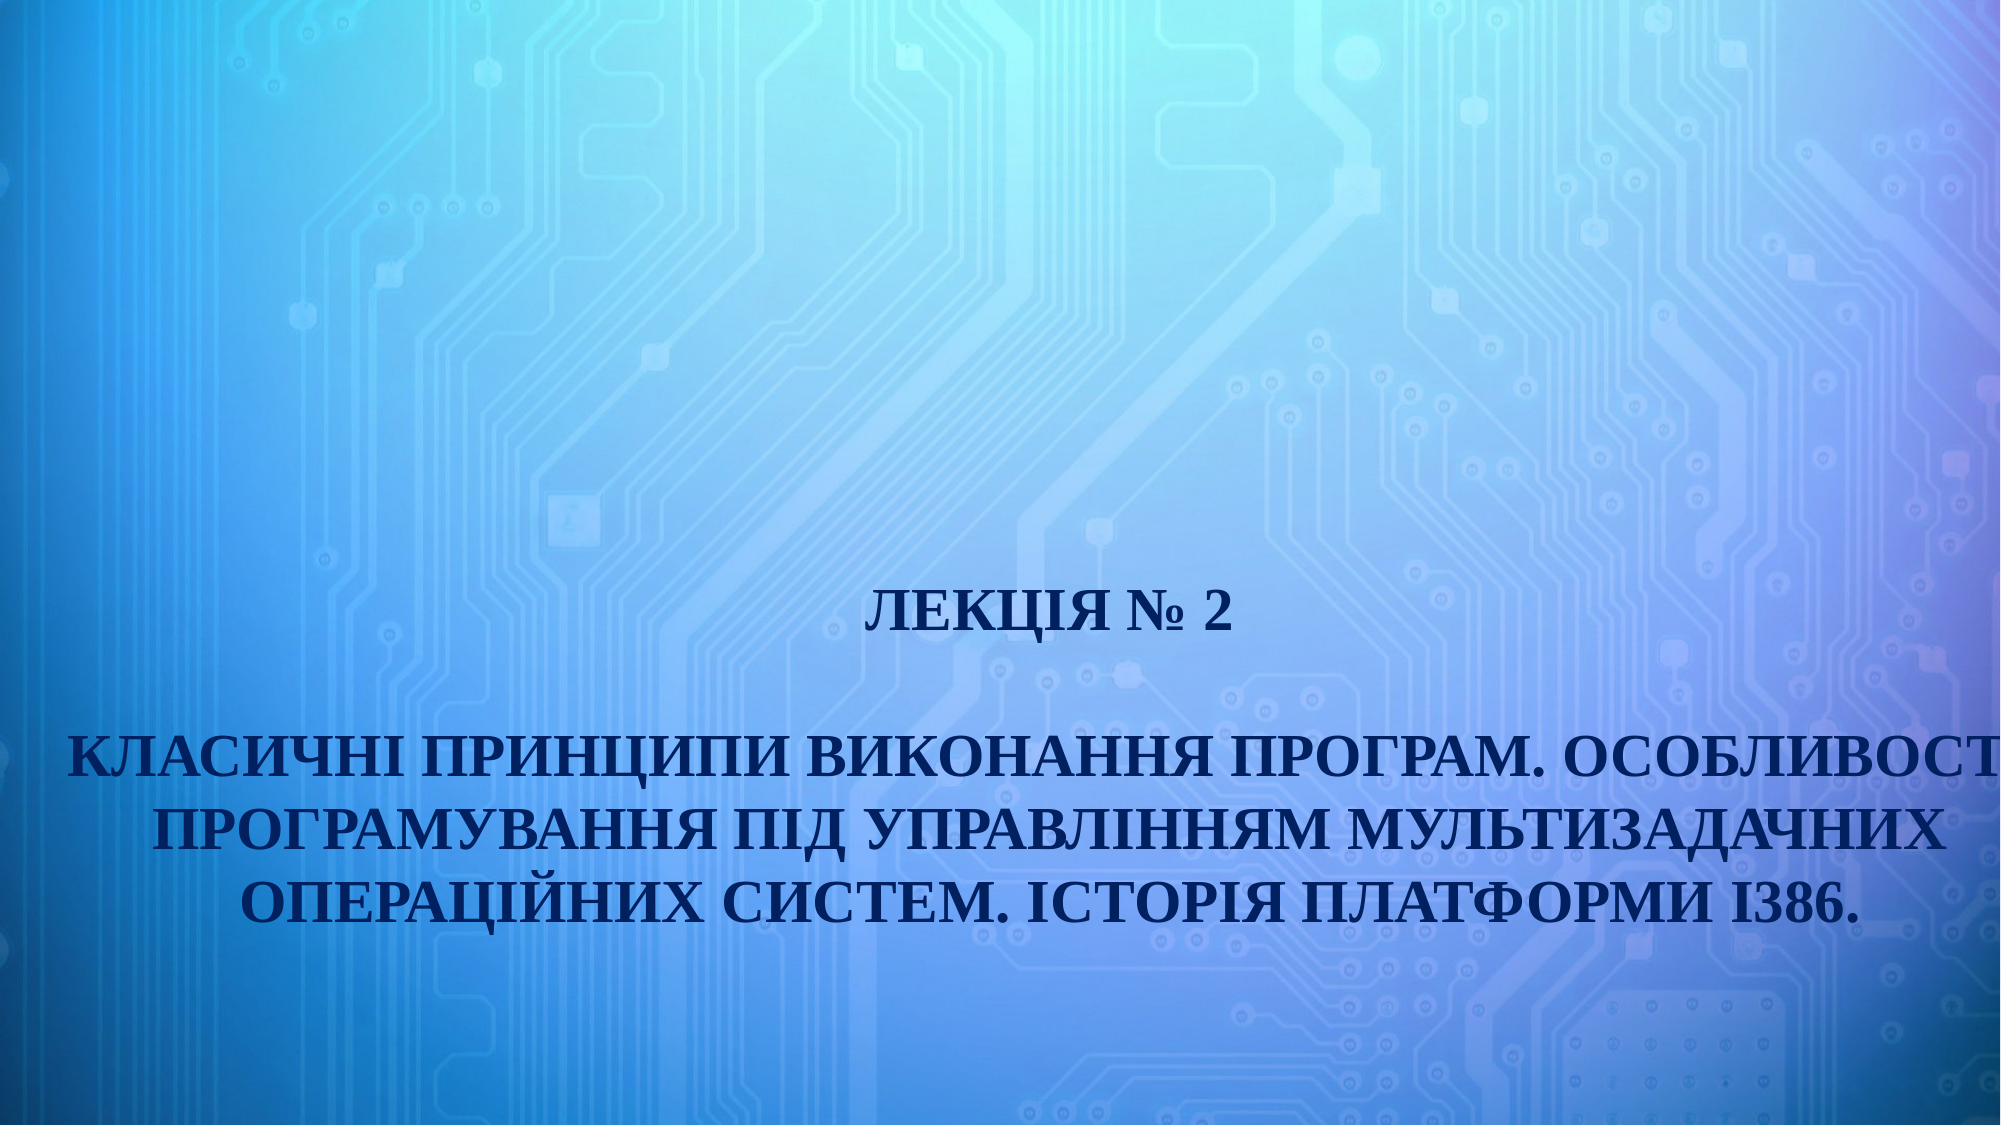

# ЛЕКЦІЯ № 2 Класичні принципи виконання програм. Особливості програмування під управлінням мультизадачних операційних систем. Історія платформи i386.